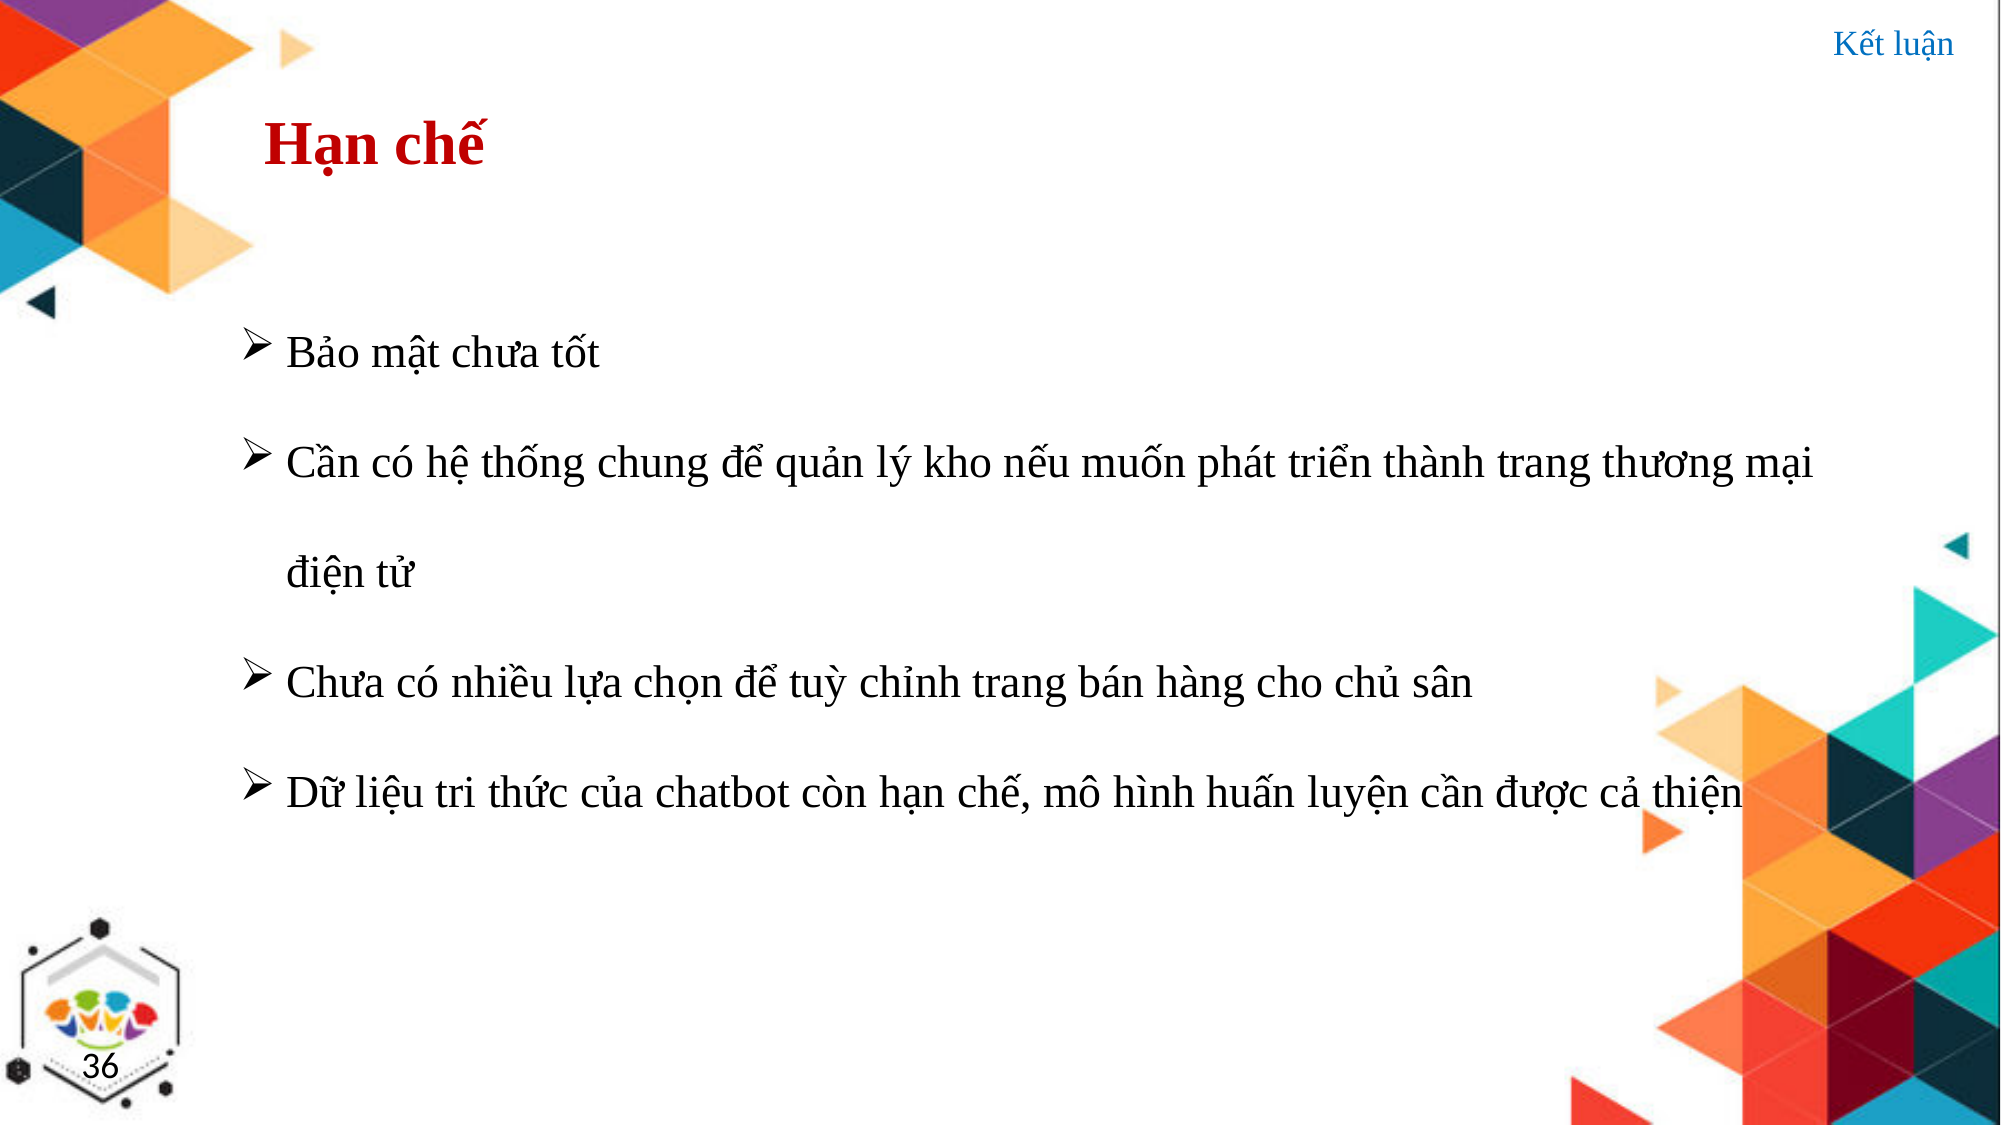

Kết luận
Hạn chế
Bảo mật chưa tốt
Cần có hệ thống chung để quản lý kho nếu muốn phát triển thành trang thương mại điện tử
Chưa có nhiều lựa chọn để tuỳ chỉnh trang bán hàng cho chủ sân
Dữ liệu tri thức của chatbot còn hạn chế, mô hình huấn luyện cần được cả thiện

36